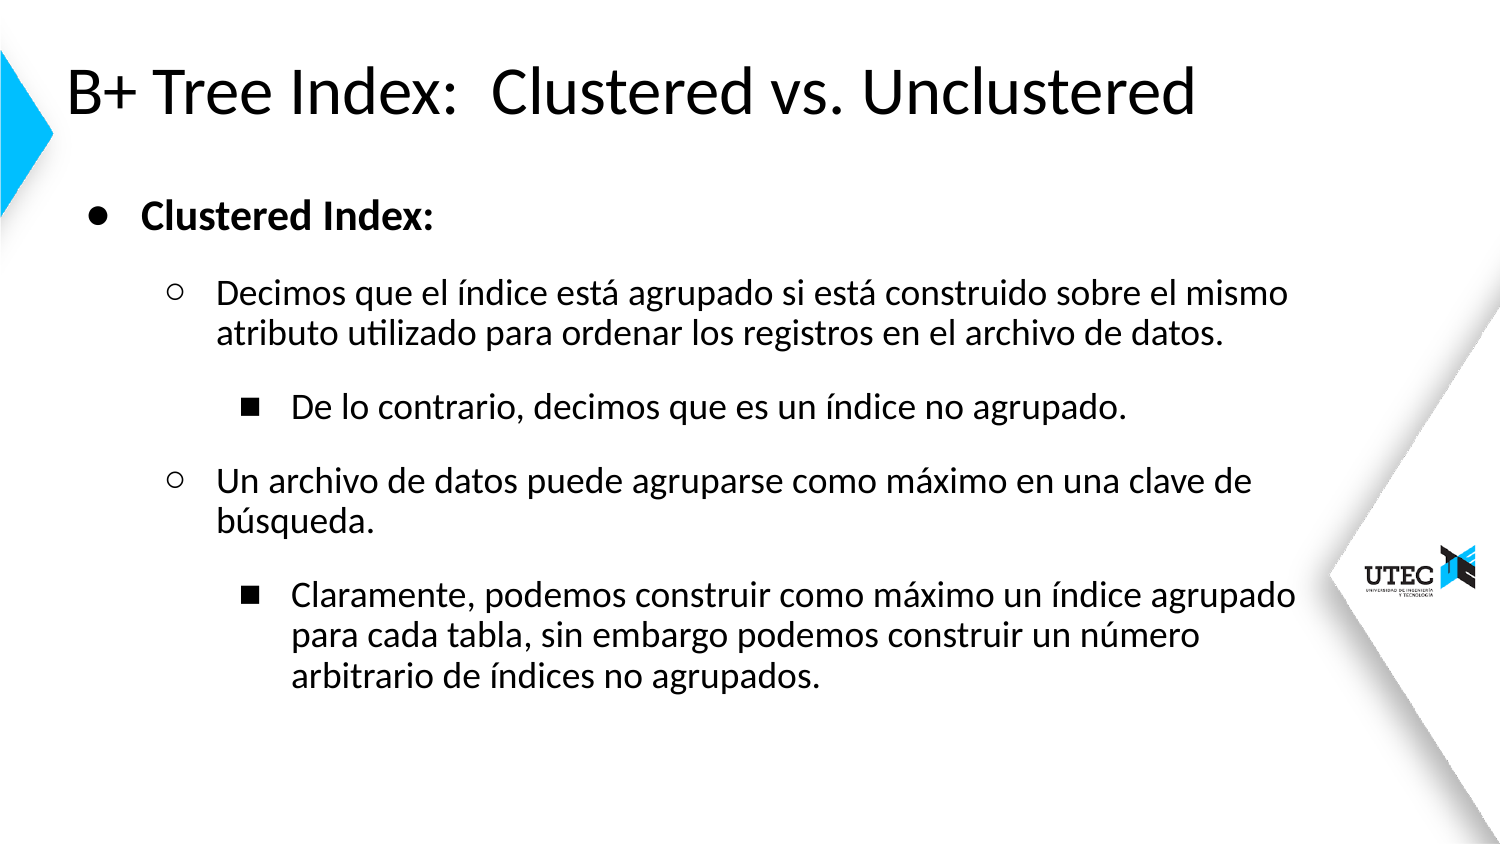

# B+ Tree Index:  Clustered vs. Unclustered
Clustered Index:
Decimos que el índice está agrupado si está construido sobre el mismo atributo utilizado para ordenar los registros en el archivo de datos.
De lo contrario, decimos que es un índice no agrupado.
Un archivo de datos puede agruparse como máximo en una clave de búsqueda.
Claramente, podemos construir como máximo un índice agrupado para cada tabla, sin embargo podemos construir un número arbitrario de índices no agrupados.